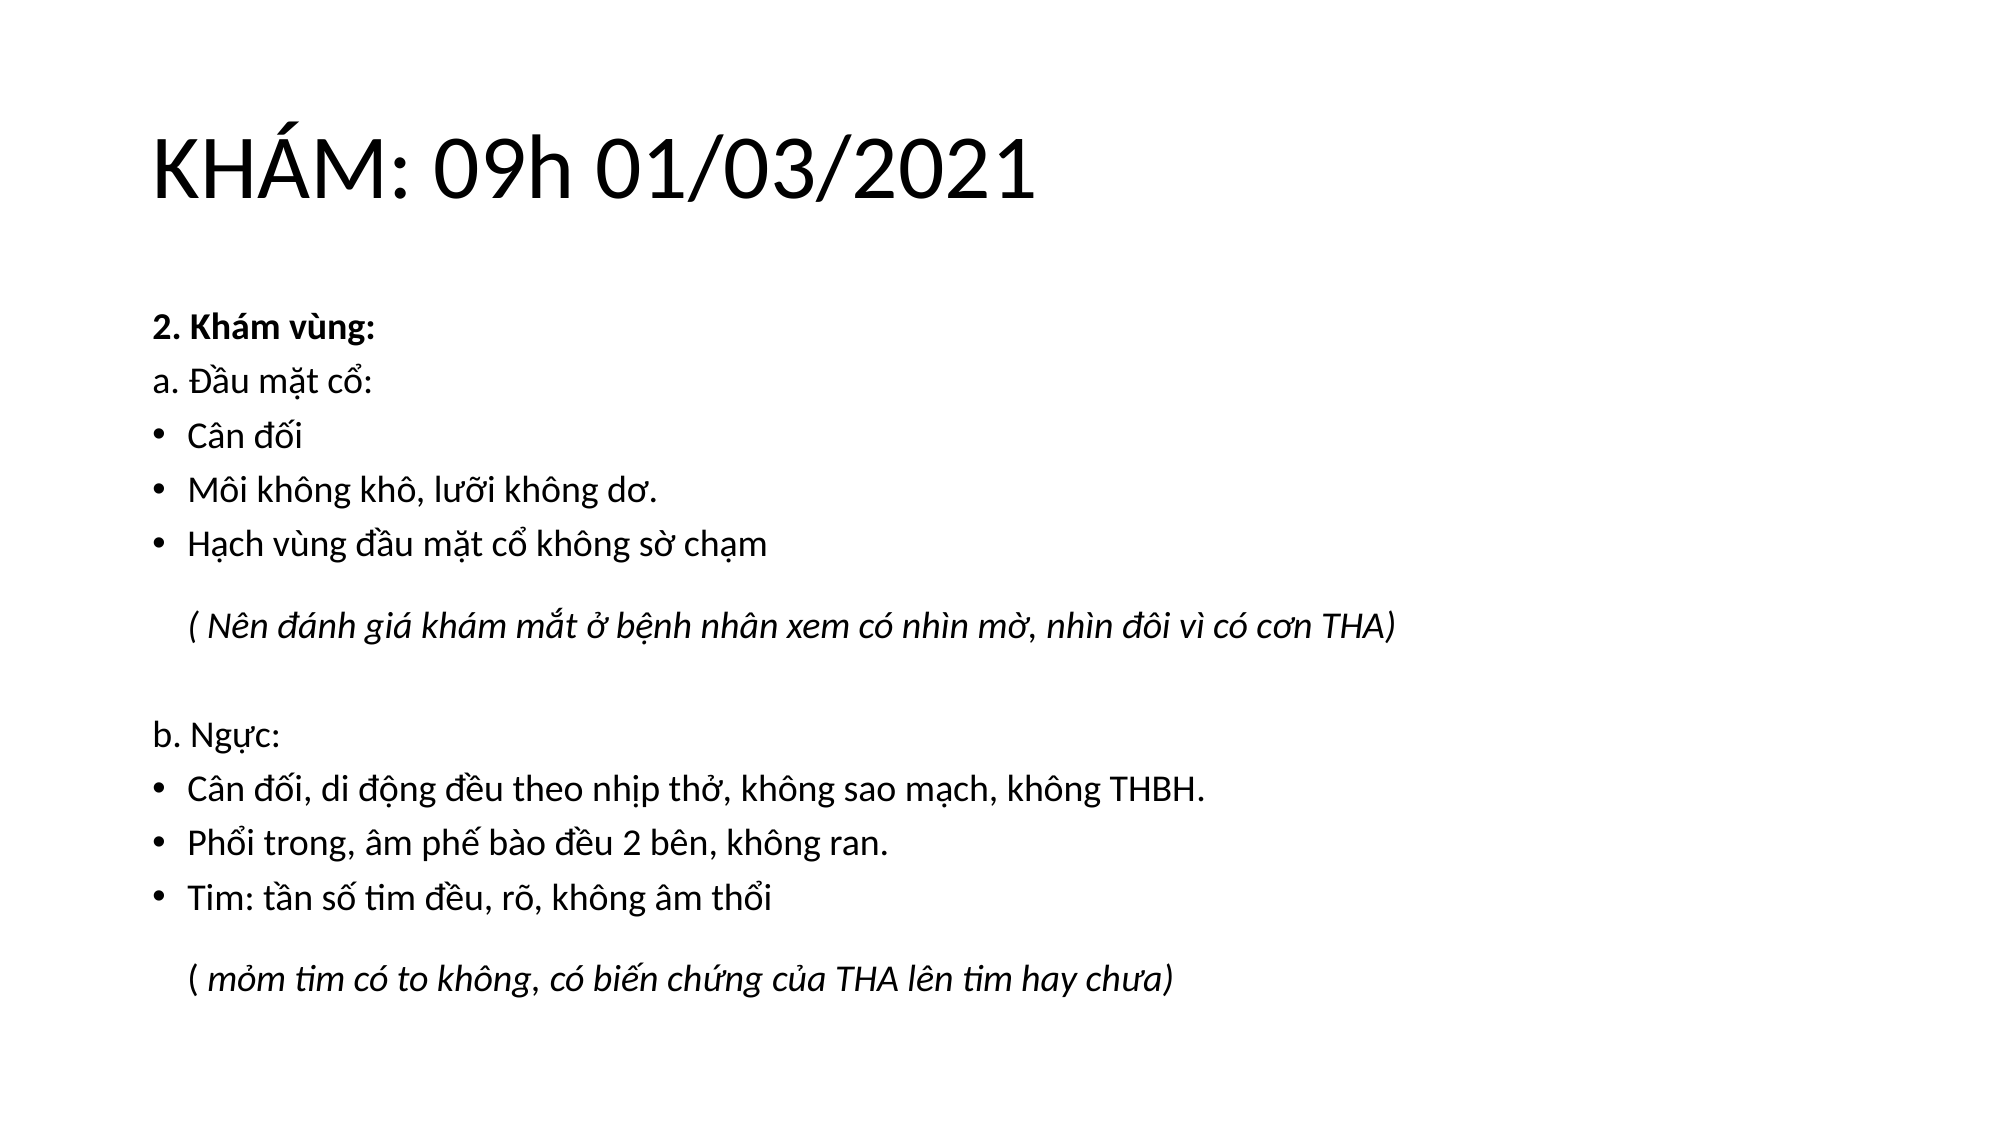

# KHÁM: 09h 01/03/2021
2. Khám vùng:
a. Đầu mặt cổ:
Cân đối
Môi không khô, lưỡi không dơ.
Hạch vùng đầu mặt cổ không sờ chạm
( Nên đánh giá khám mắt ở bệnh nhân xem có nhìn mờ, nhìn đôi vì có cơn THA)

b. Ngực:
Cân đối, di động đều theo nhịp thở, không sao mạch, không THBH.
Phổi trong, âm phế bào đều 2 bên, không ran.
Tim: tần số tim đều, rõ, không âm thổi
( mỏm tim có to không, có biến chứng của THA lên tim hay chưa)